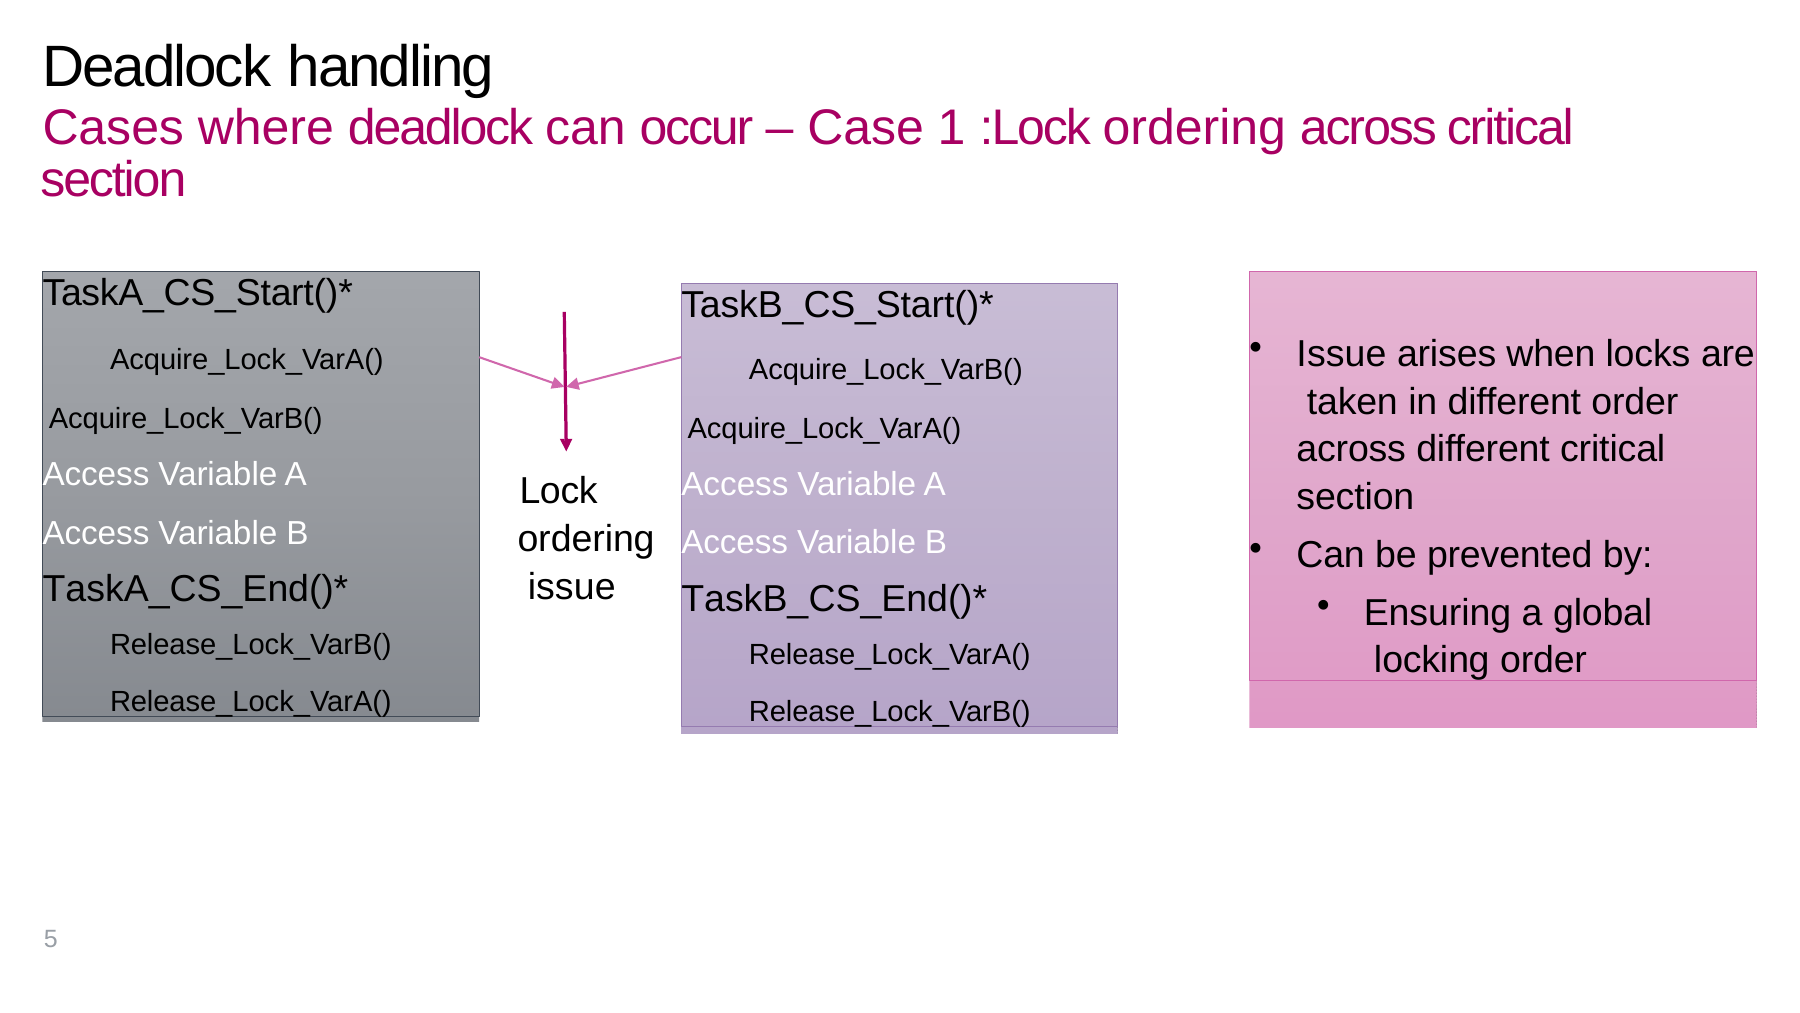

# Deadlock handling
Cases where deadlock can occur – Case 1 :Lock ordering across critical  section
TaskA_CS_Start()*
Acquire_Lock_VarA()  Acquire_Lock_VarB()
Access Variable A  Access Variable B  TaskA_CS_End()*
Release_Lock_VarB()
Release_Lock_VarA()

Issue arises when locks are  taken in different order  across different critical  section
Can be prevented by:
Ensuring a global  locking order
TaskB_CS_Start()*
Acquire_Lock_VarB()  Acquire_Lock_VarA()
Access Variable A  Access Variable B  TaskB_CS_End()*
Release_Lock_VarA()
Release_Lock_VarB()

Lock  ordering  issue
5